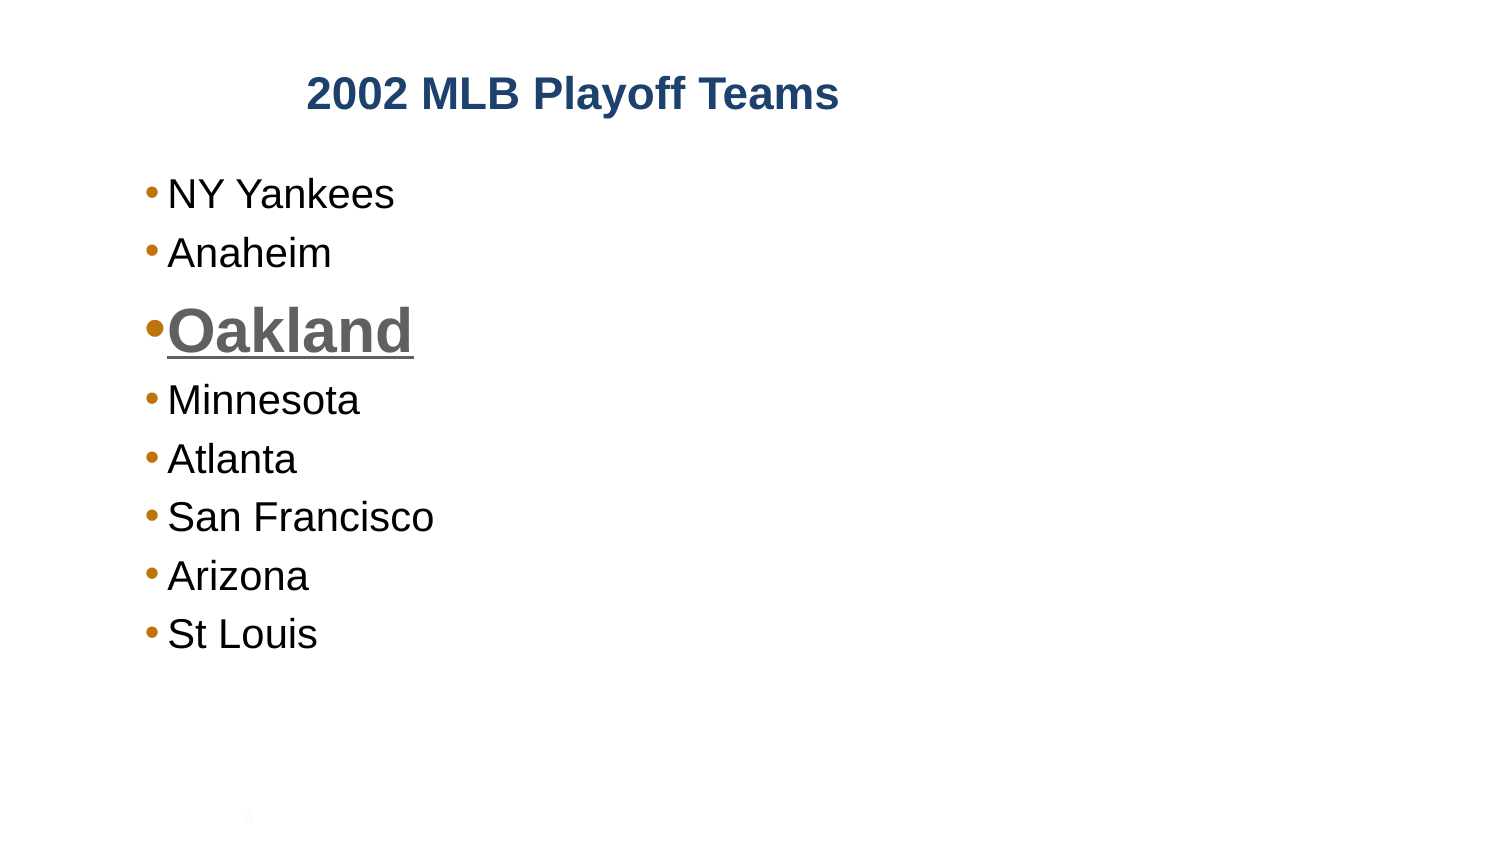

# 2002 MLB Playoff Teams
NY Yankees
Anaheim
Oakland
Minnesota
Atlanta
San Francisco
Arizona
St Louis
6